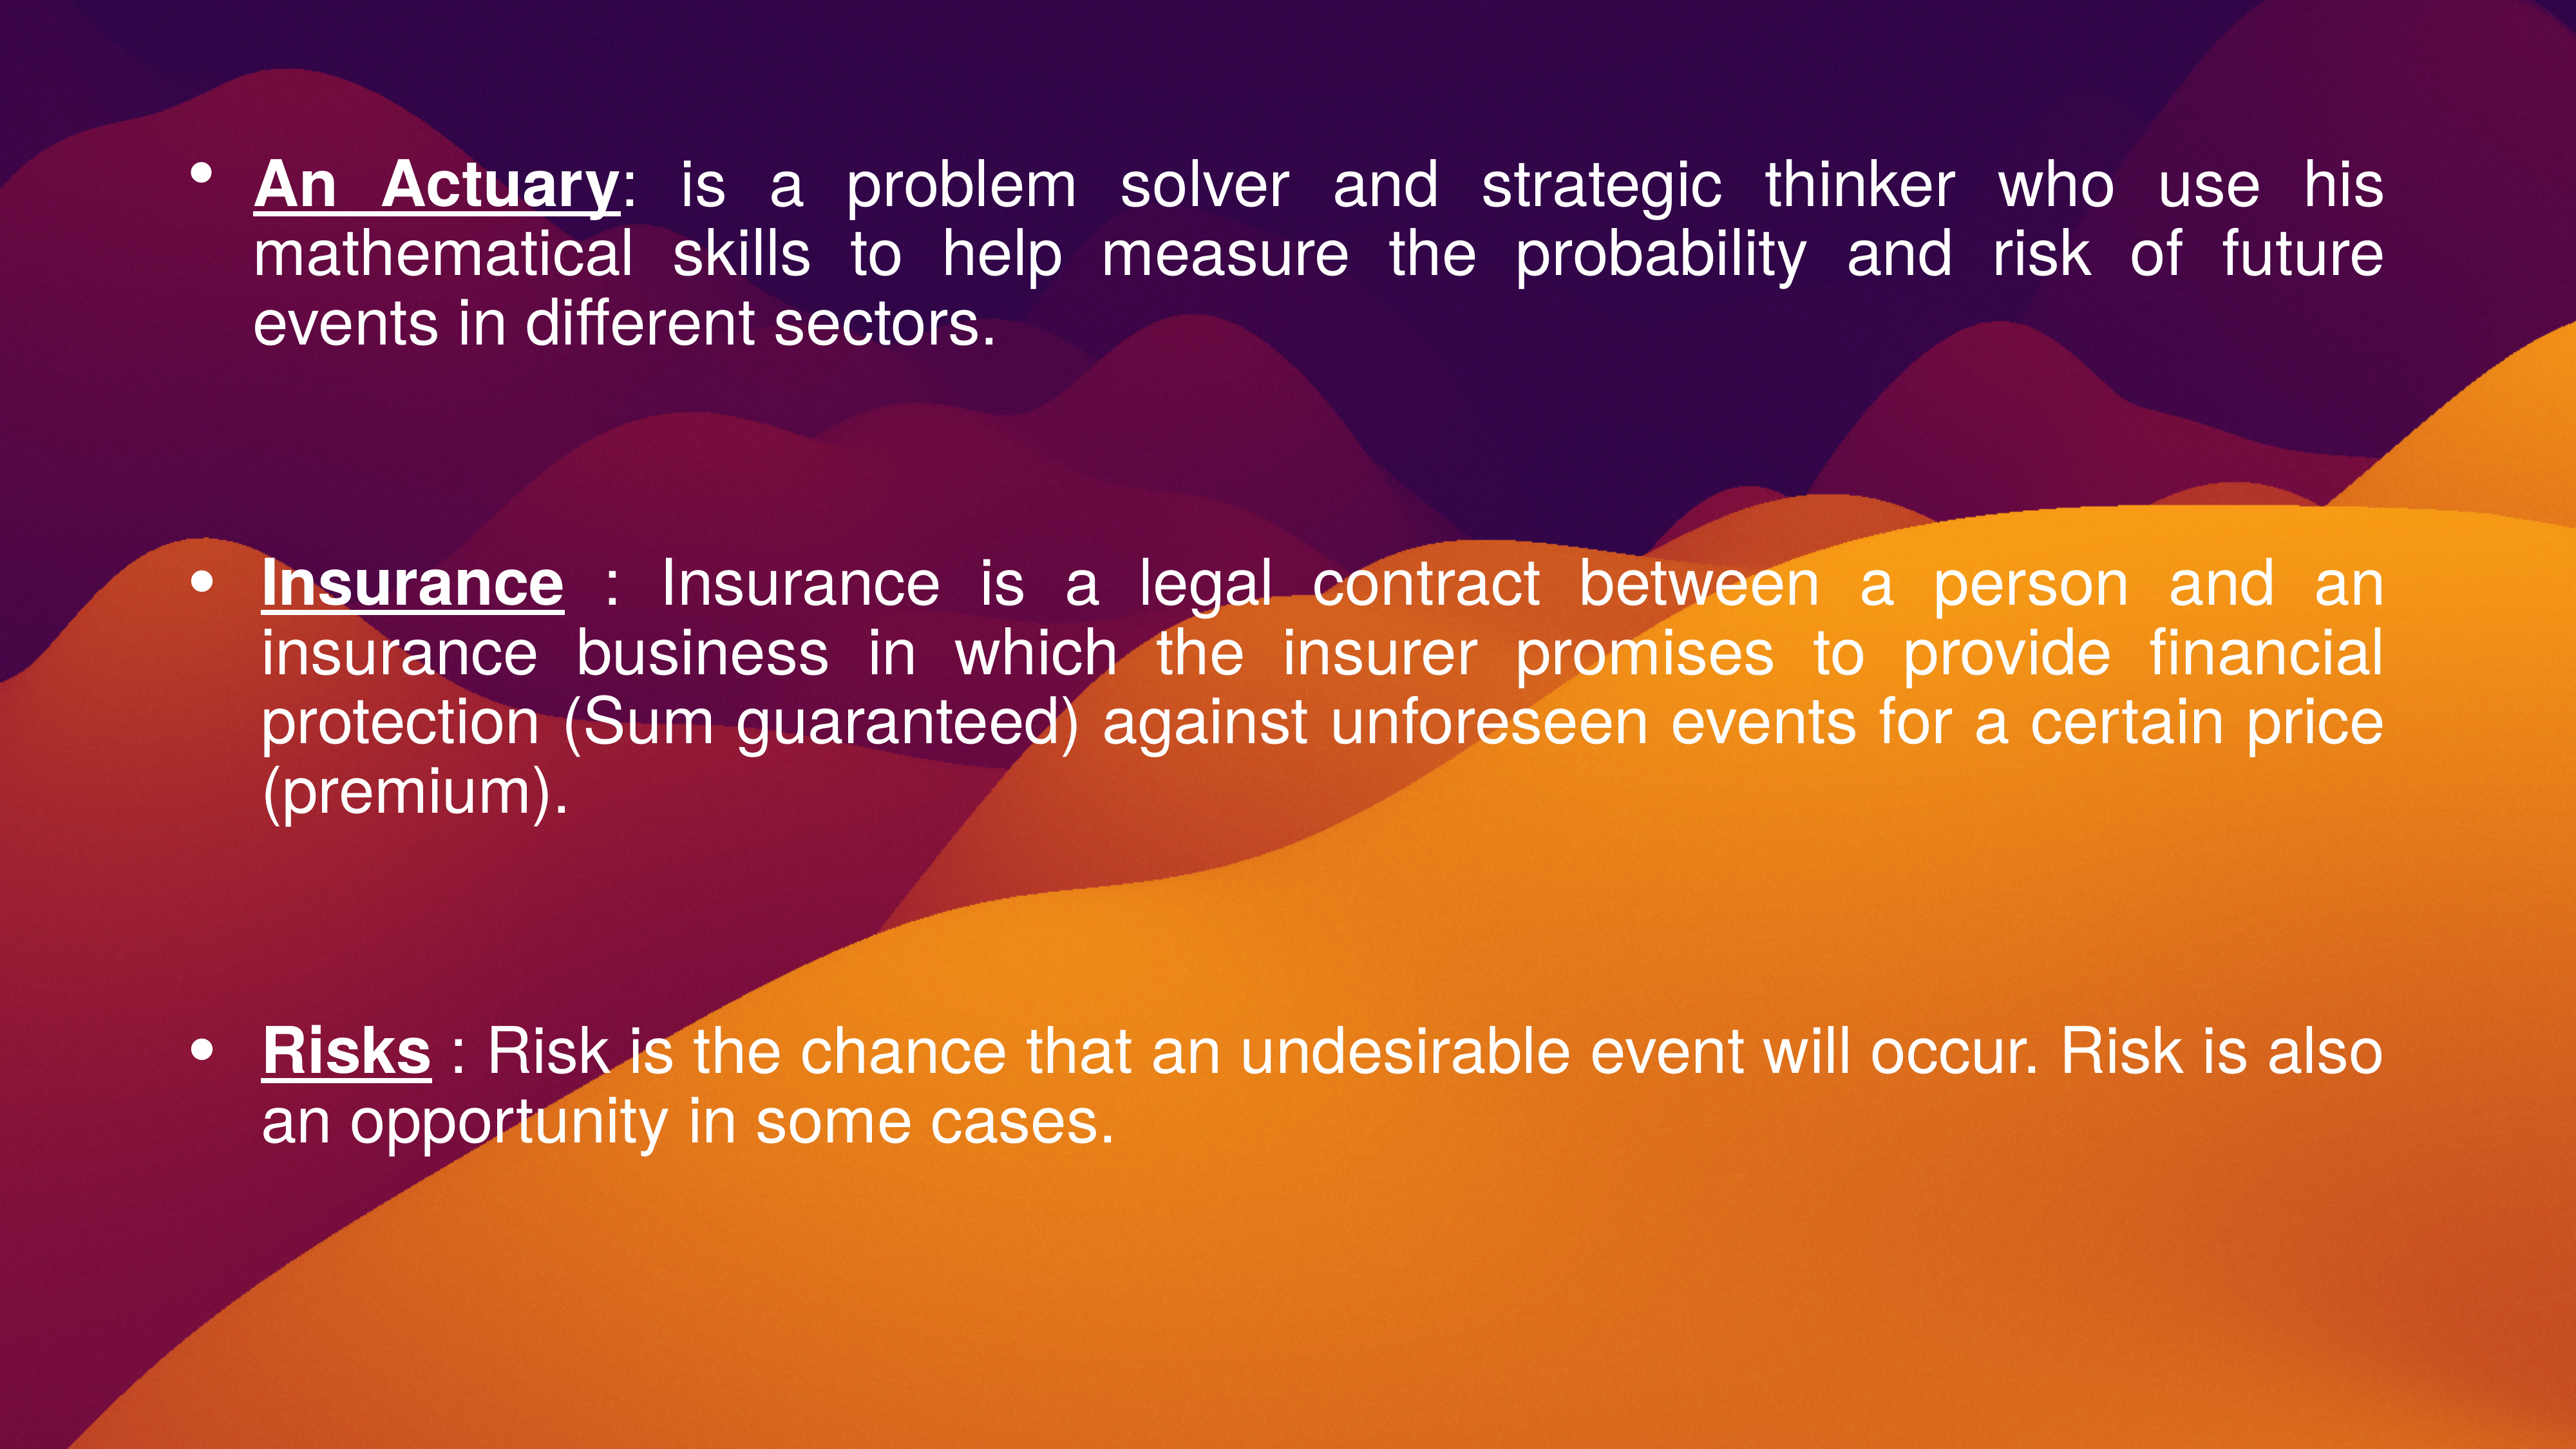

An Actuary: is a problem solver and strategic thinker who use his mathematical skills to help measure the probability and risk of future events in different sectors.

Insurance : Insurance is a legal contract between a person and an insurance business in which the insurer promises to provide financial protection (Sum guaranteed) against unforeseen events for a certain price (premium).

Risks : Risk is the chance that an undesirable event will occur. Risk is also an opportunity in some cases.